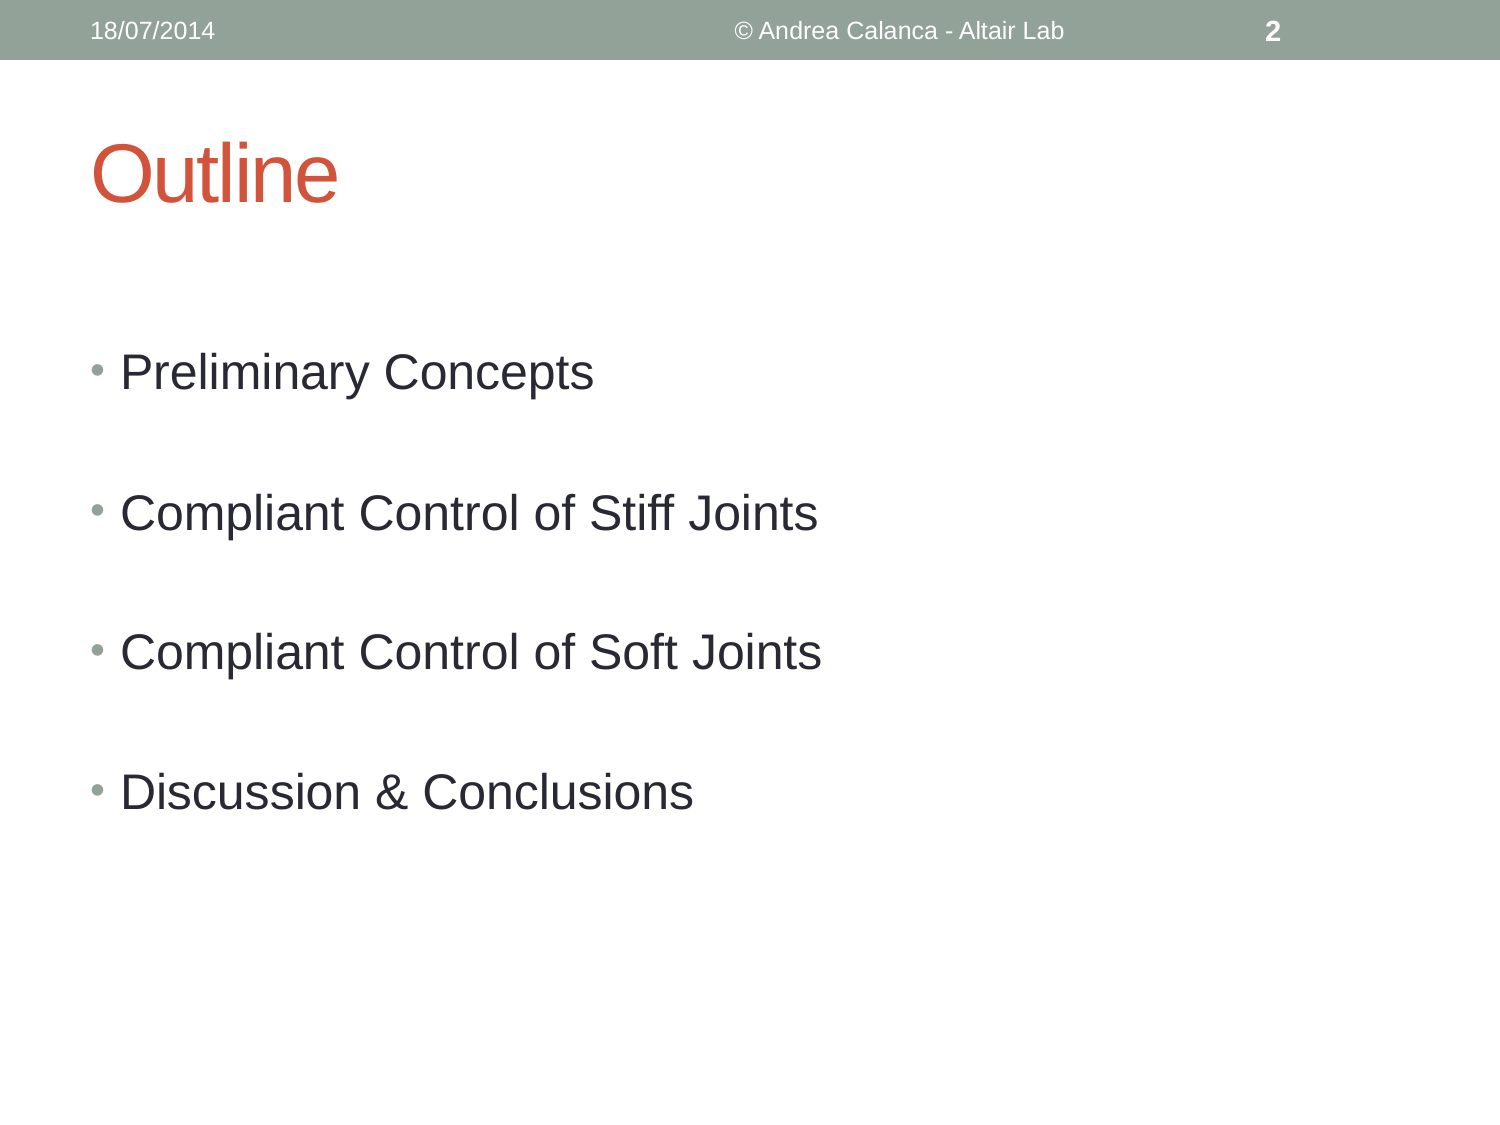

18/07/2014
© Andrea Calanca - Altair Lab
2
# Outline

Preliminary Concepts

Compliant Control of Stiff Joints

Compliant Control of Soft Joints

Discussion & Conclusions